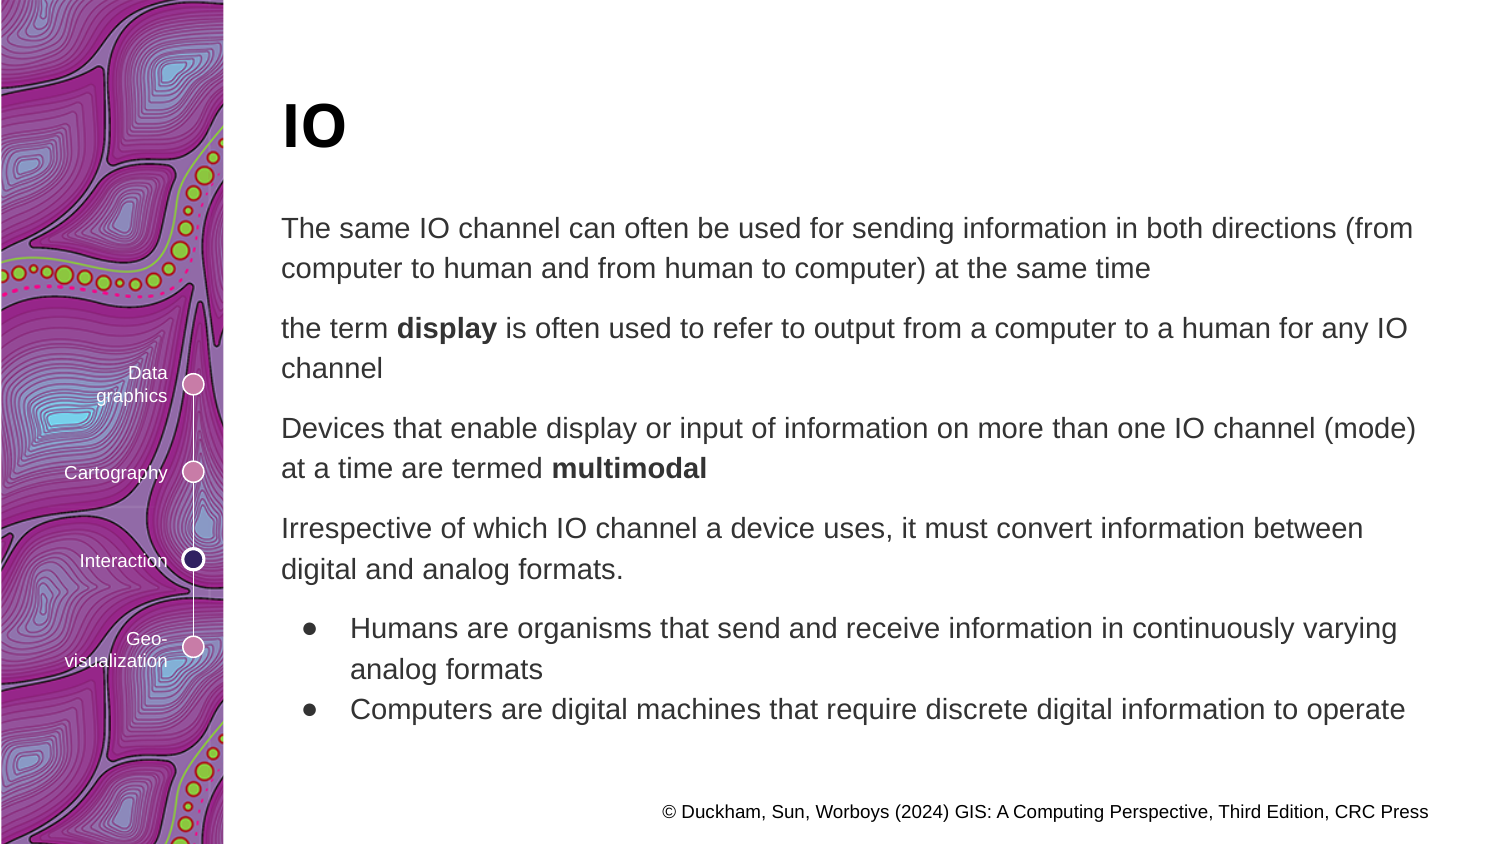

# IO
The same IO channel can often be used for sending information in both directions (from computer to human and from human to computer) at the same time
the term display is often used to refer to output from a computer to a human for any IO channel
Devices that enable display or input of information on more than one IO channel (mode) at a time are termed multimodal
Irrespective of which IO channel a device uses, it must convert information between digital and analog formats.
Humans are organisms that send and receive information in continuously varying analog formats
Computers are digital machines that require discrete digital information to operate